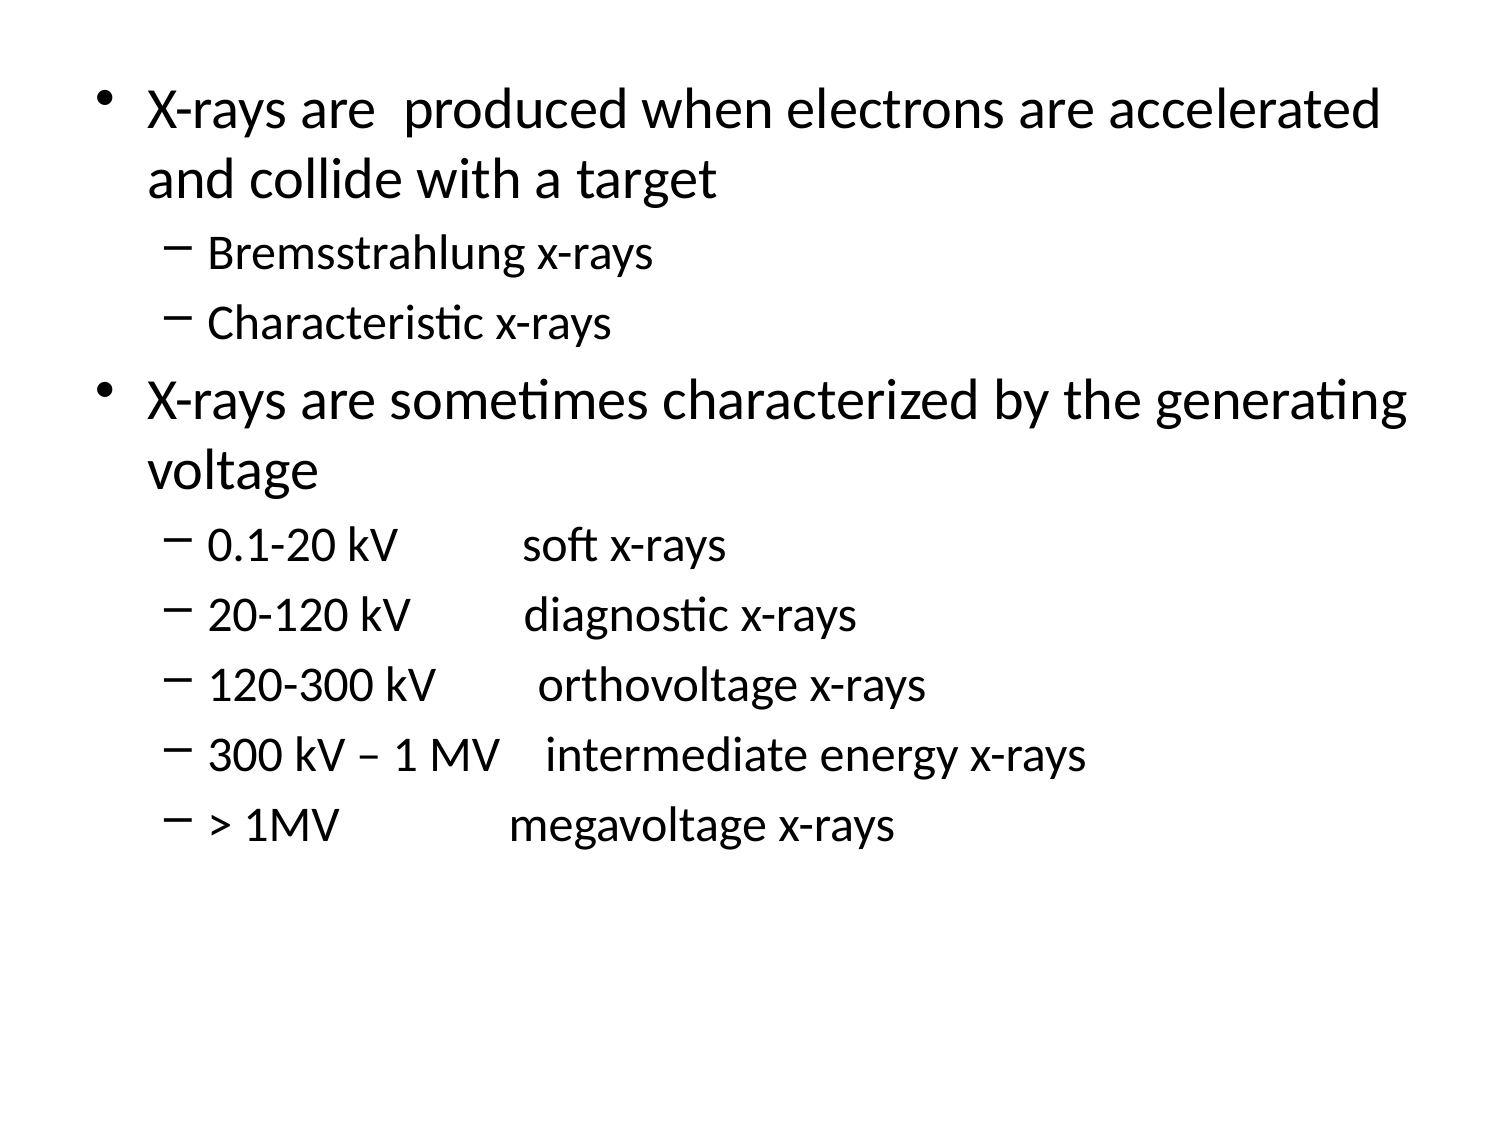

X-rays are  produced when electrons are accelerated and collide with a target
Bremsstrahlung x-rays
Characteristic x-rays
X-rays are sometimes characterized by the generating voltage
0.1-20 kV           soft x-rays
20-120 kV          diagnostic x-rays
120-300 kV         orthovoltage x-rays
300 kV – 1 MV    intermediate energy x-rays
> 1MV               megavoltage x-rays

8